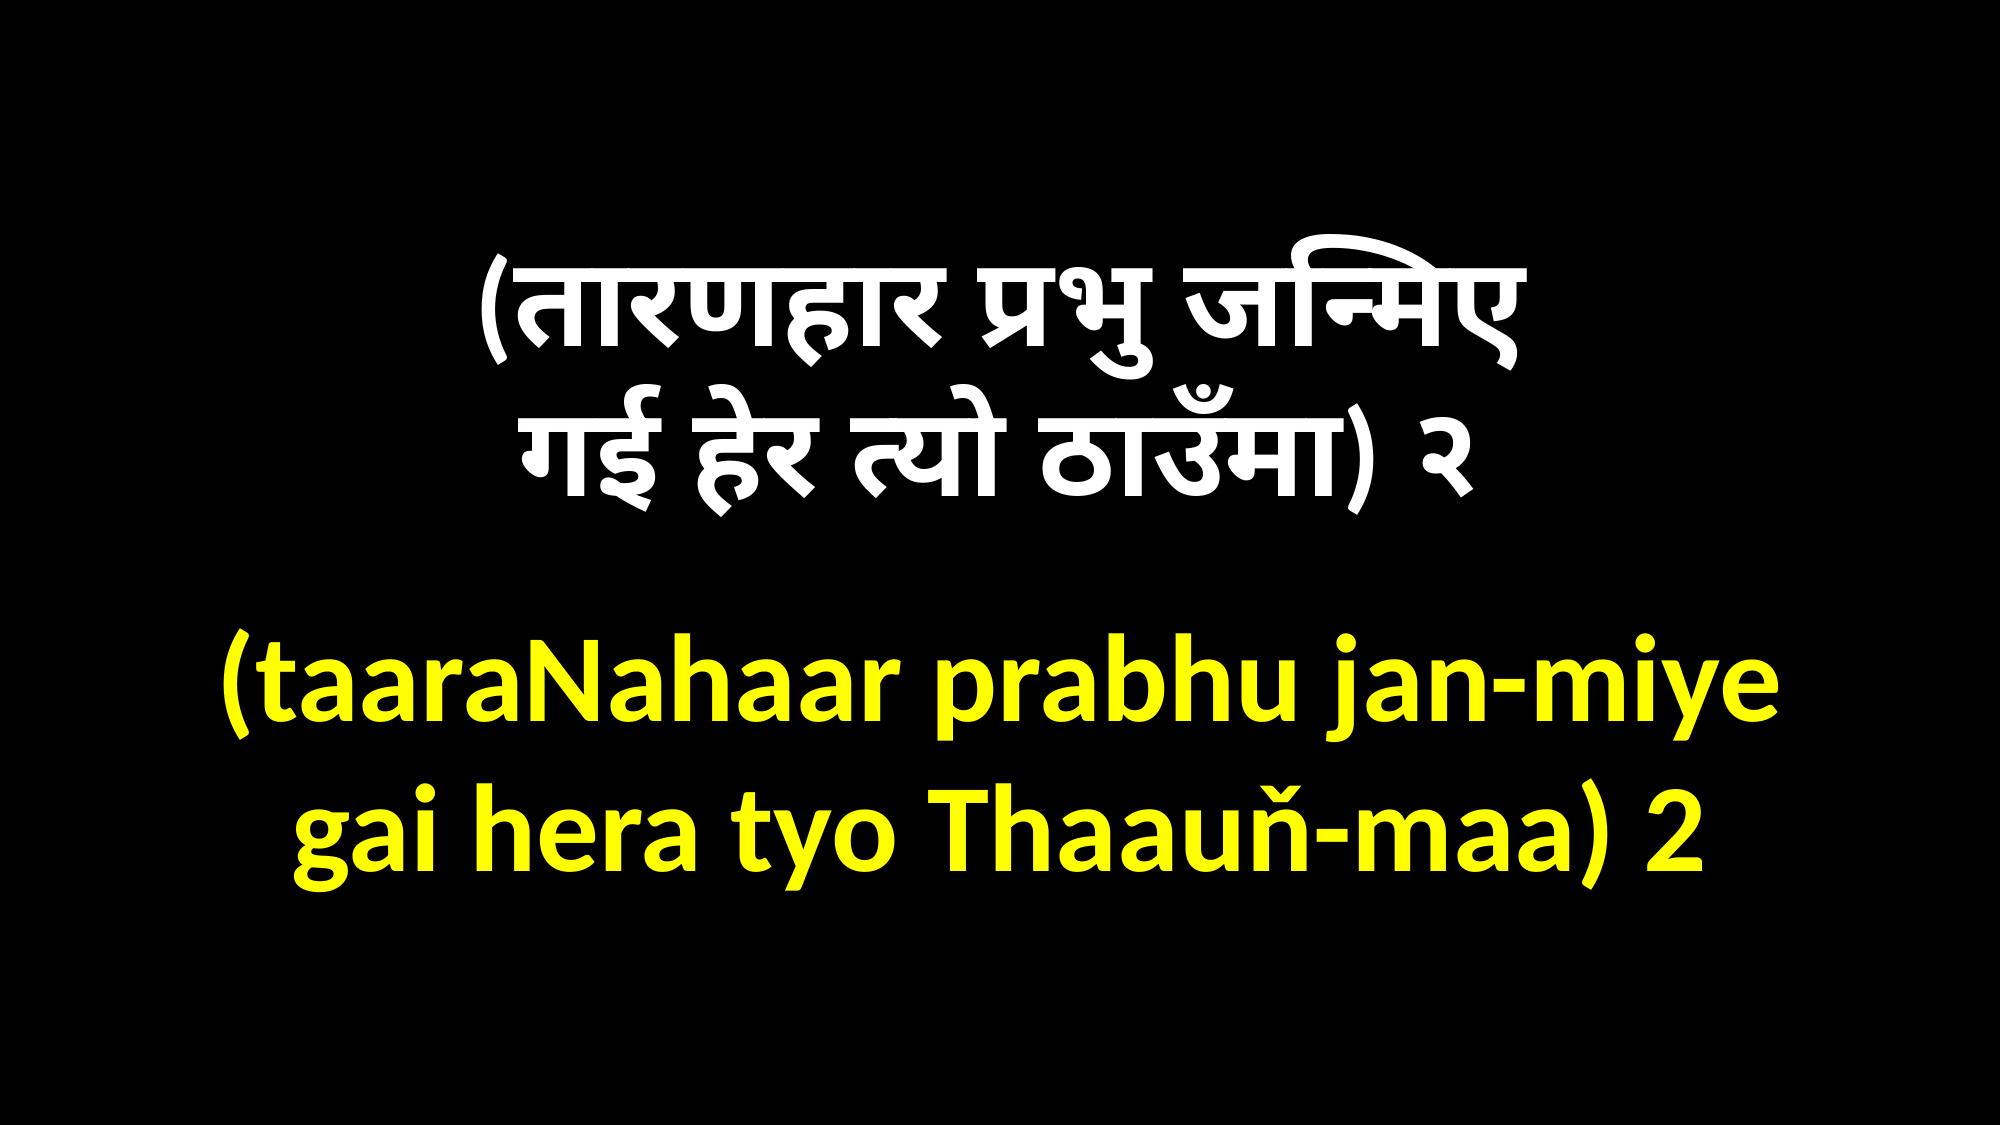

(तारणहार प्रभु जन्मिए
गई हेर त्यो ठाउँमा) २

(taaraNahaar prabhu jan-miye
gai hera tyo Thaauň-maa) 2